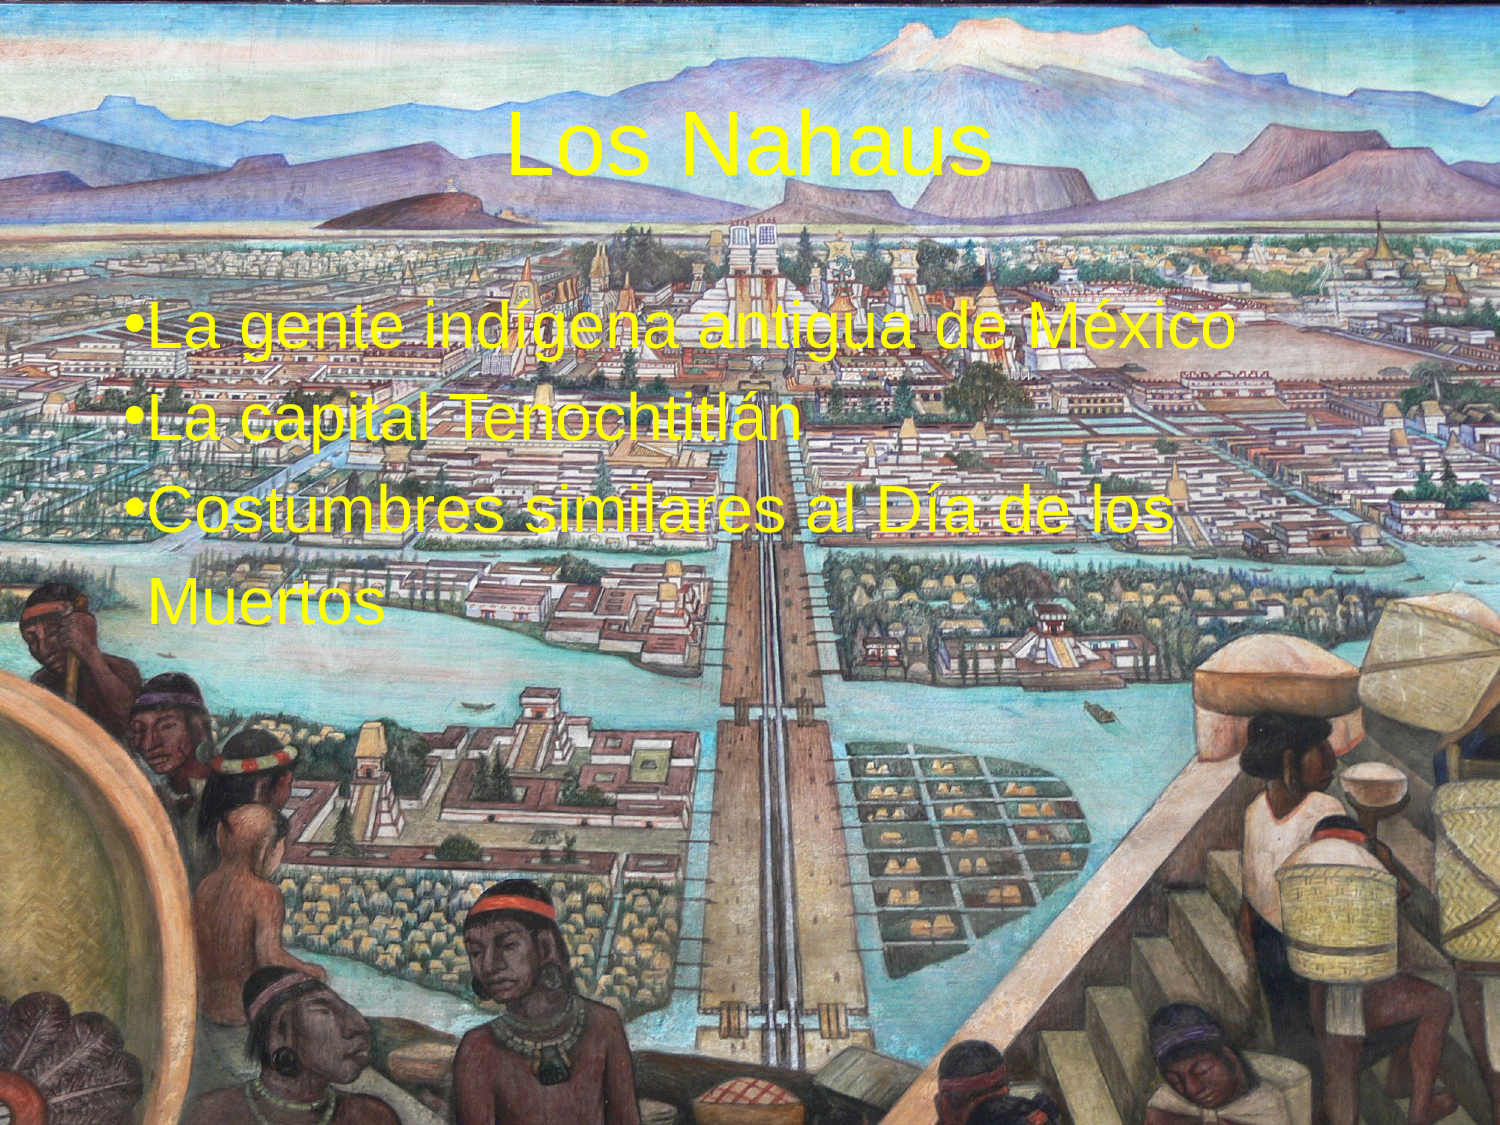

# Los Nahaus
La gente indígena antigua de México
La capital Tenochtitlán
Costumbres similares al Día de los Muertos